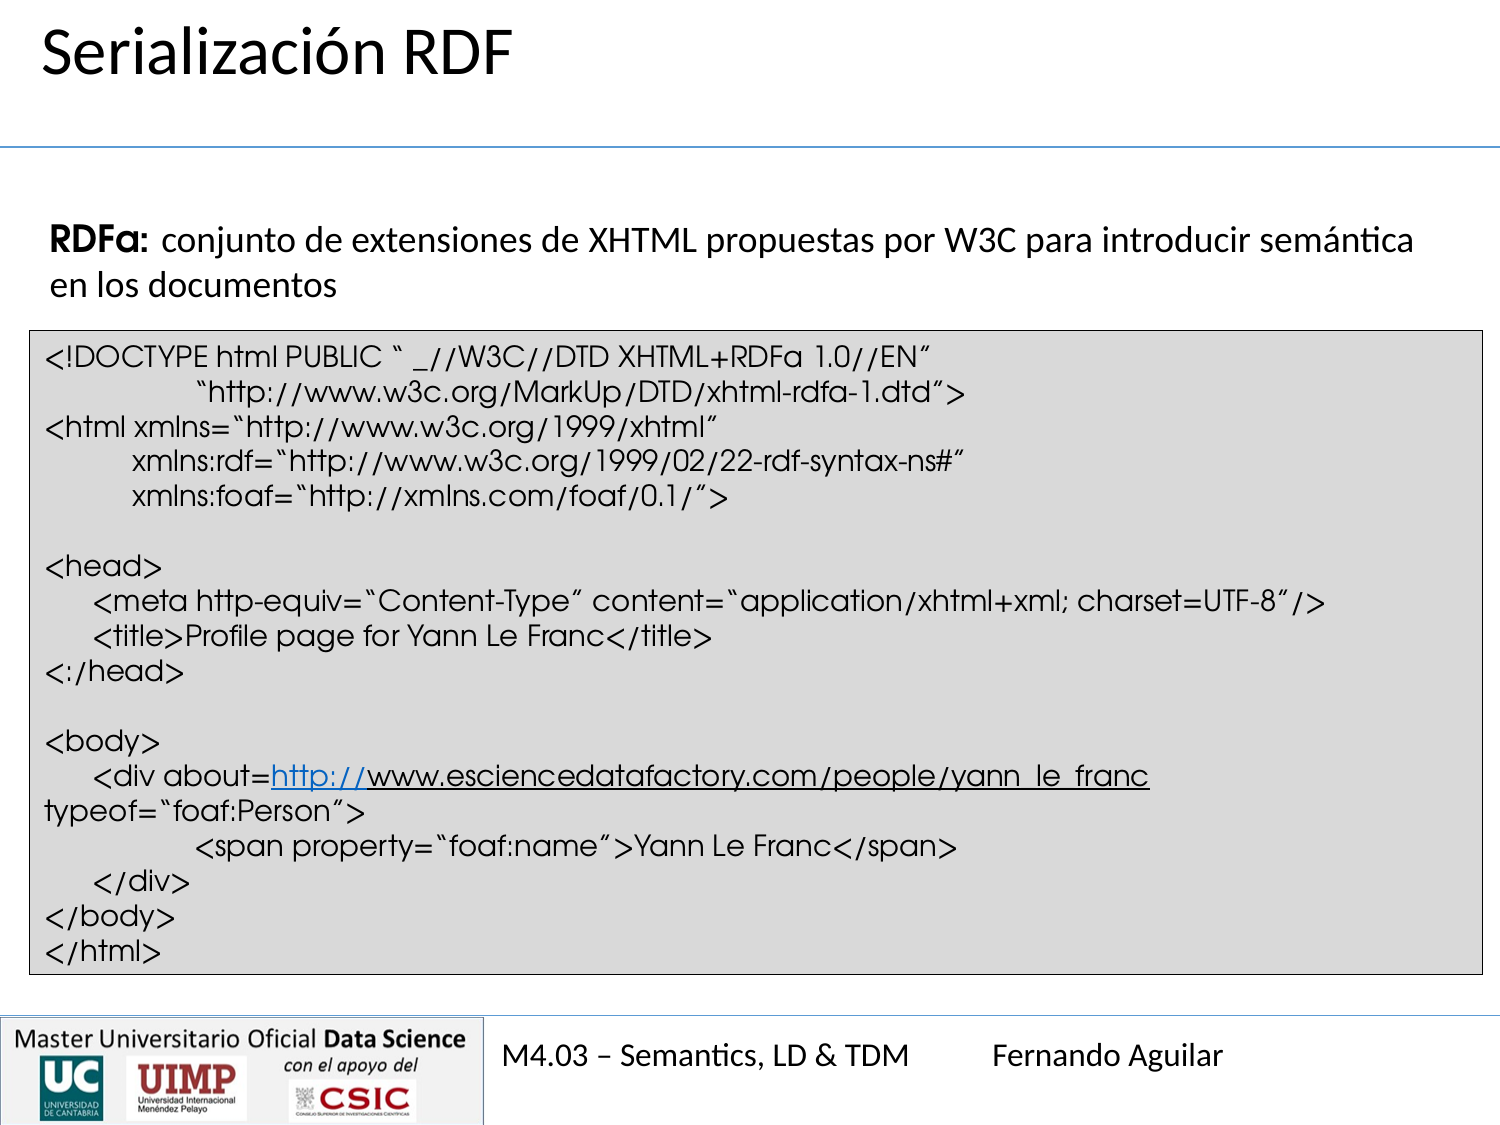

Serialización RDF
RDFa: conjunto de extensiones de XHTML propuestas por W3C para introducir semántica
en los documentos
<!DOCTYPE html PUBLIC “ _//W3C//DTD XHTML+RDFa 1.0//EN”
	“http://www.w3c.org/MarkUp/DTD/xhtml-rdfa-1.dtd”>
<html xmlns=“http://www.w3c.org/1999/xhtml”
           xmlns:rdf=“http://www.w3c.org/1999/02/22-rdf-syntax-ns#”
           xmlns:foaf=“http://xmlns.com/foaf/0.1/”>

<head>
      <meta http-equiv=“Content-Type” content=“application/xhtml+xml; charset=UTF-8”/>
      <title>Profile page for Yann Le Franc</title>
<:/head>

<body>
      <div about=http://www.esciencedatafactory.com/people/yann_le_franc typeof=“foaf:Person”>
	<span property=“foaf:name”>Yann Le Franc</span>
      </div>
</body>
</html>